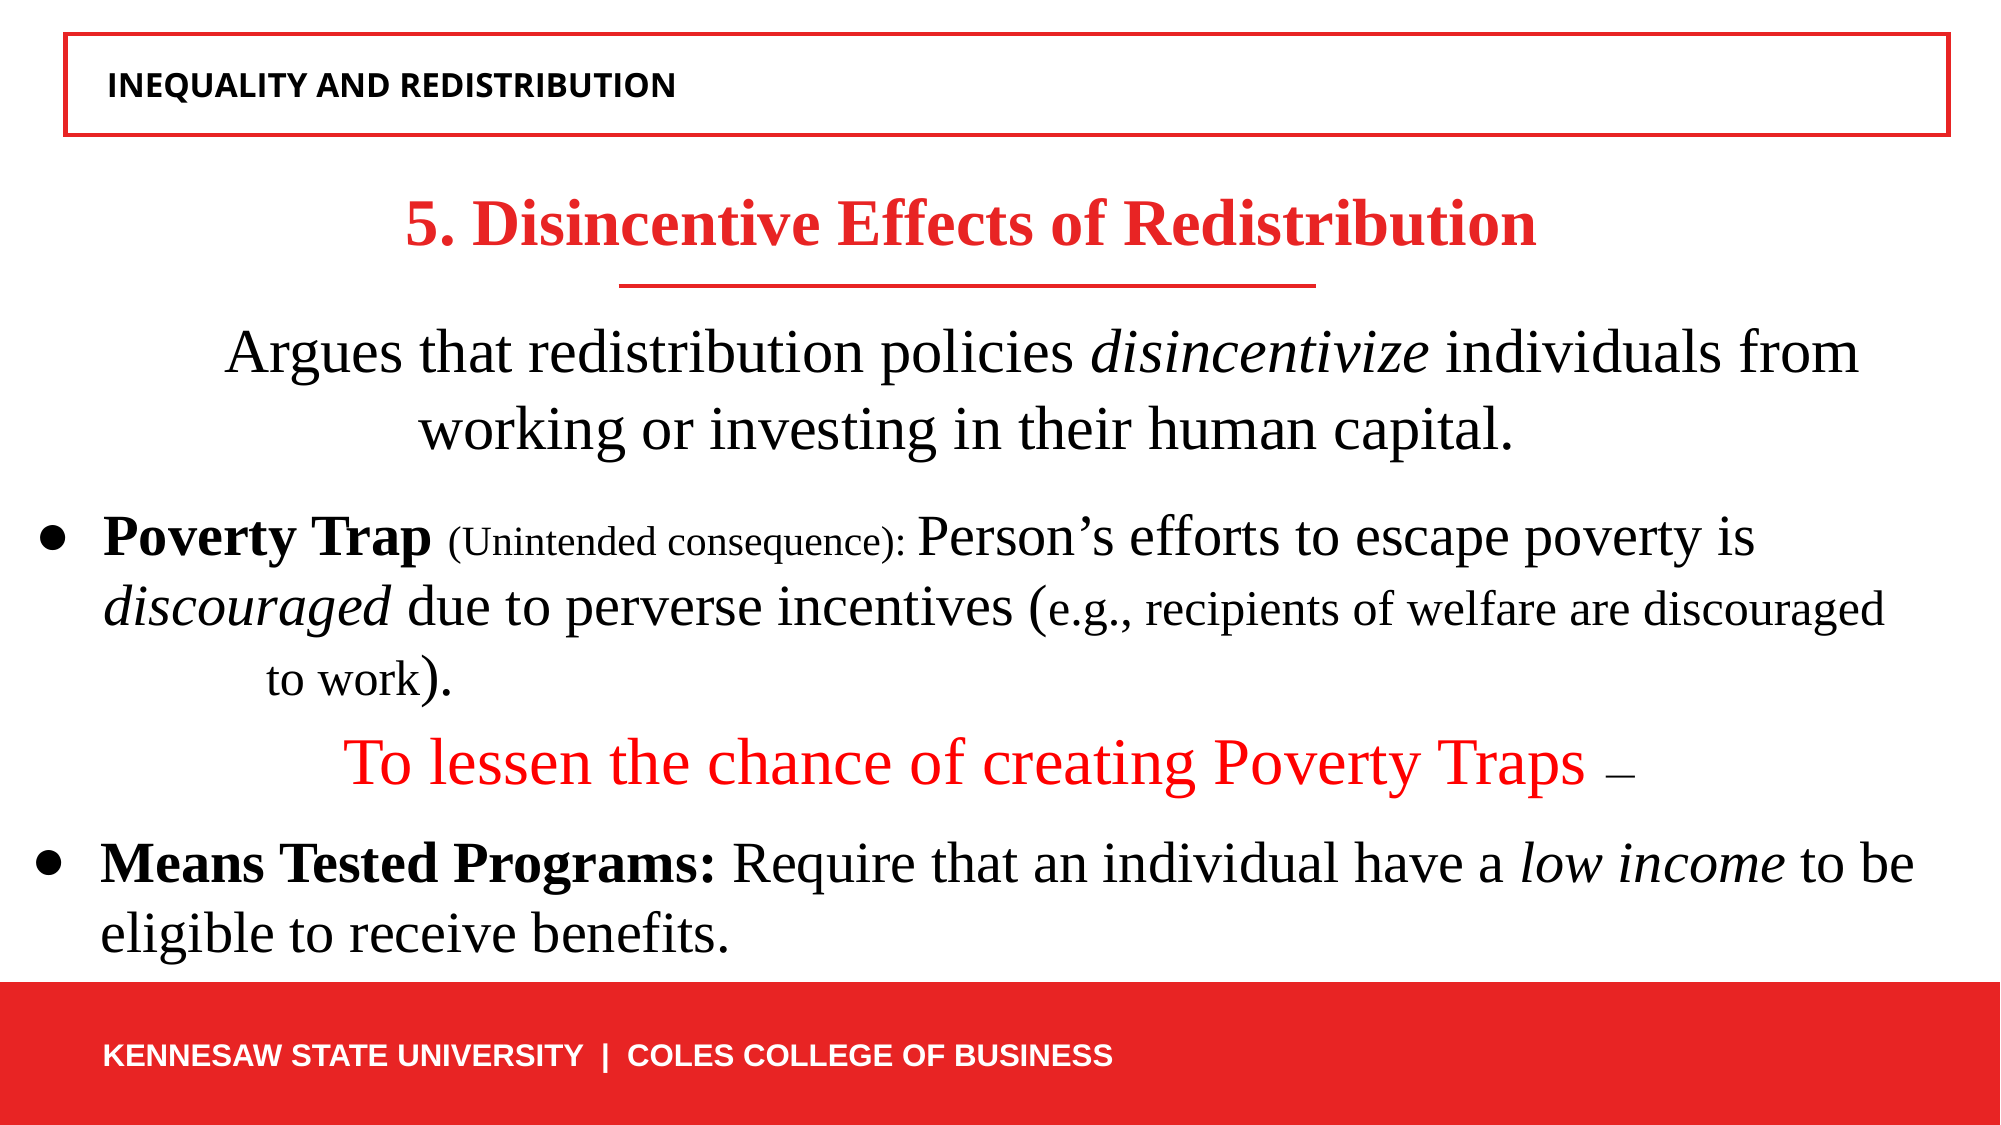

INEQUALITY AND REDISTRIBUTION
5. Disincentive Effects of Redistribution
	Argues that redistribution policies disincentivize individuals from working or investing in their human capital.
Poverty Trap (Unintended consequence): Person’s efforts to escape poverty is discouraged due to perverse incentives (e.g., recipients of welfare are discouraged                      to work).
To lessen the chance of creating Poverty Traps —

Means Tested Programs: Require that an individual have a low income to be eligible to receive benefits.

          KENNESAW STATE UNIVERSITY  |  COLES COLLEGE OF BUSINESS